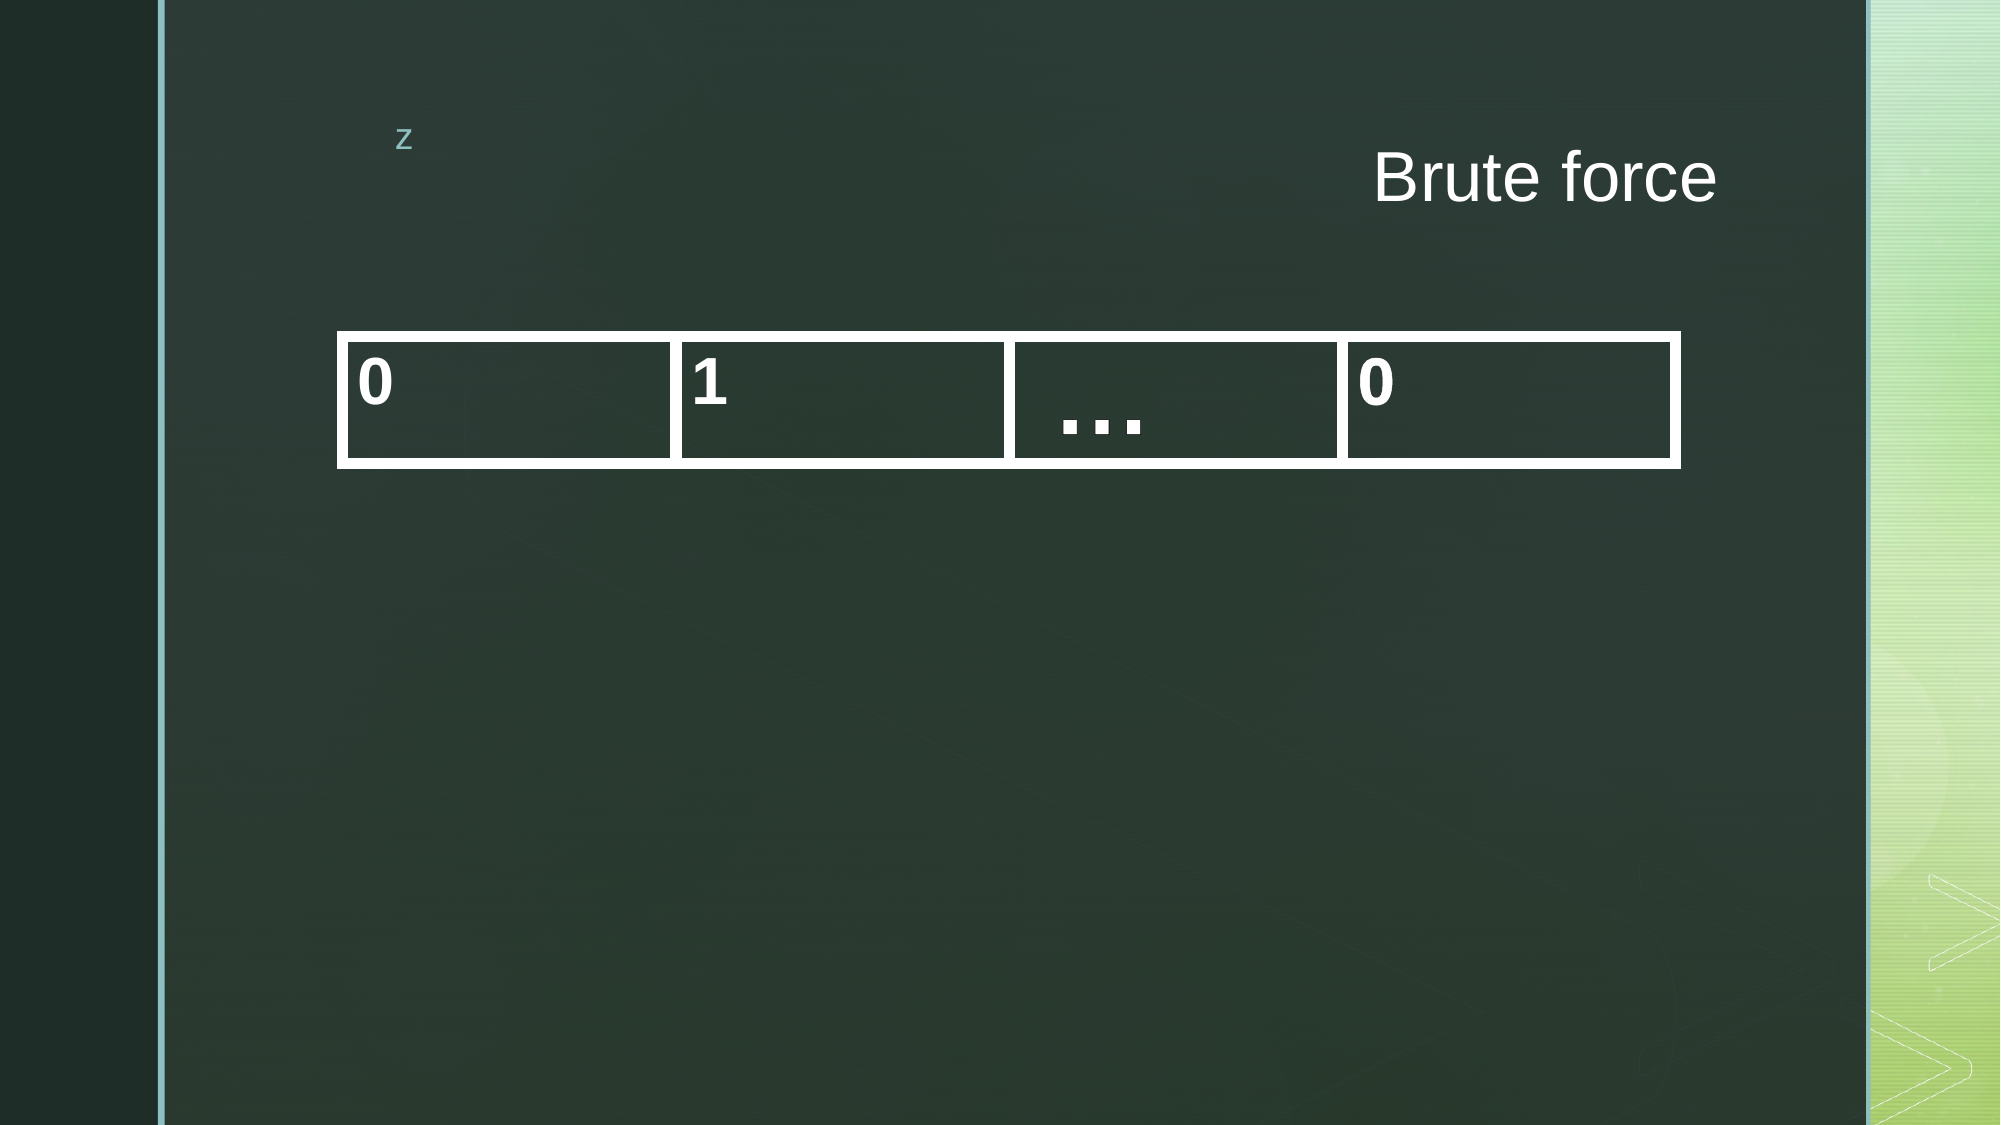

# Brute force
| 0 | 1 | … | 0 |
| --- | --- | --- | --- |